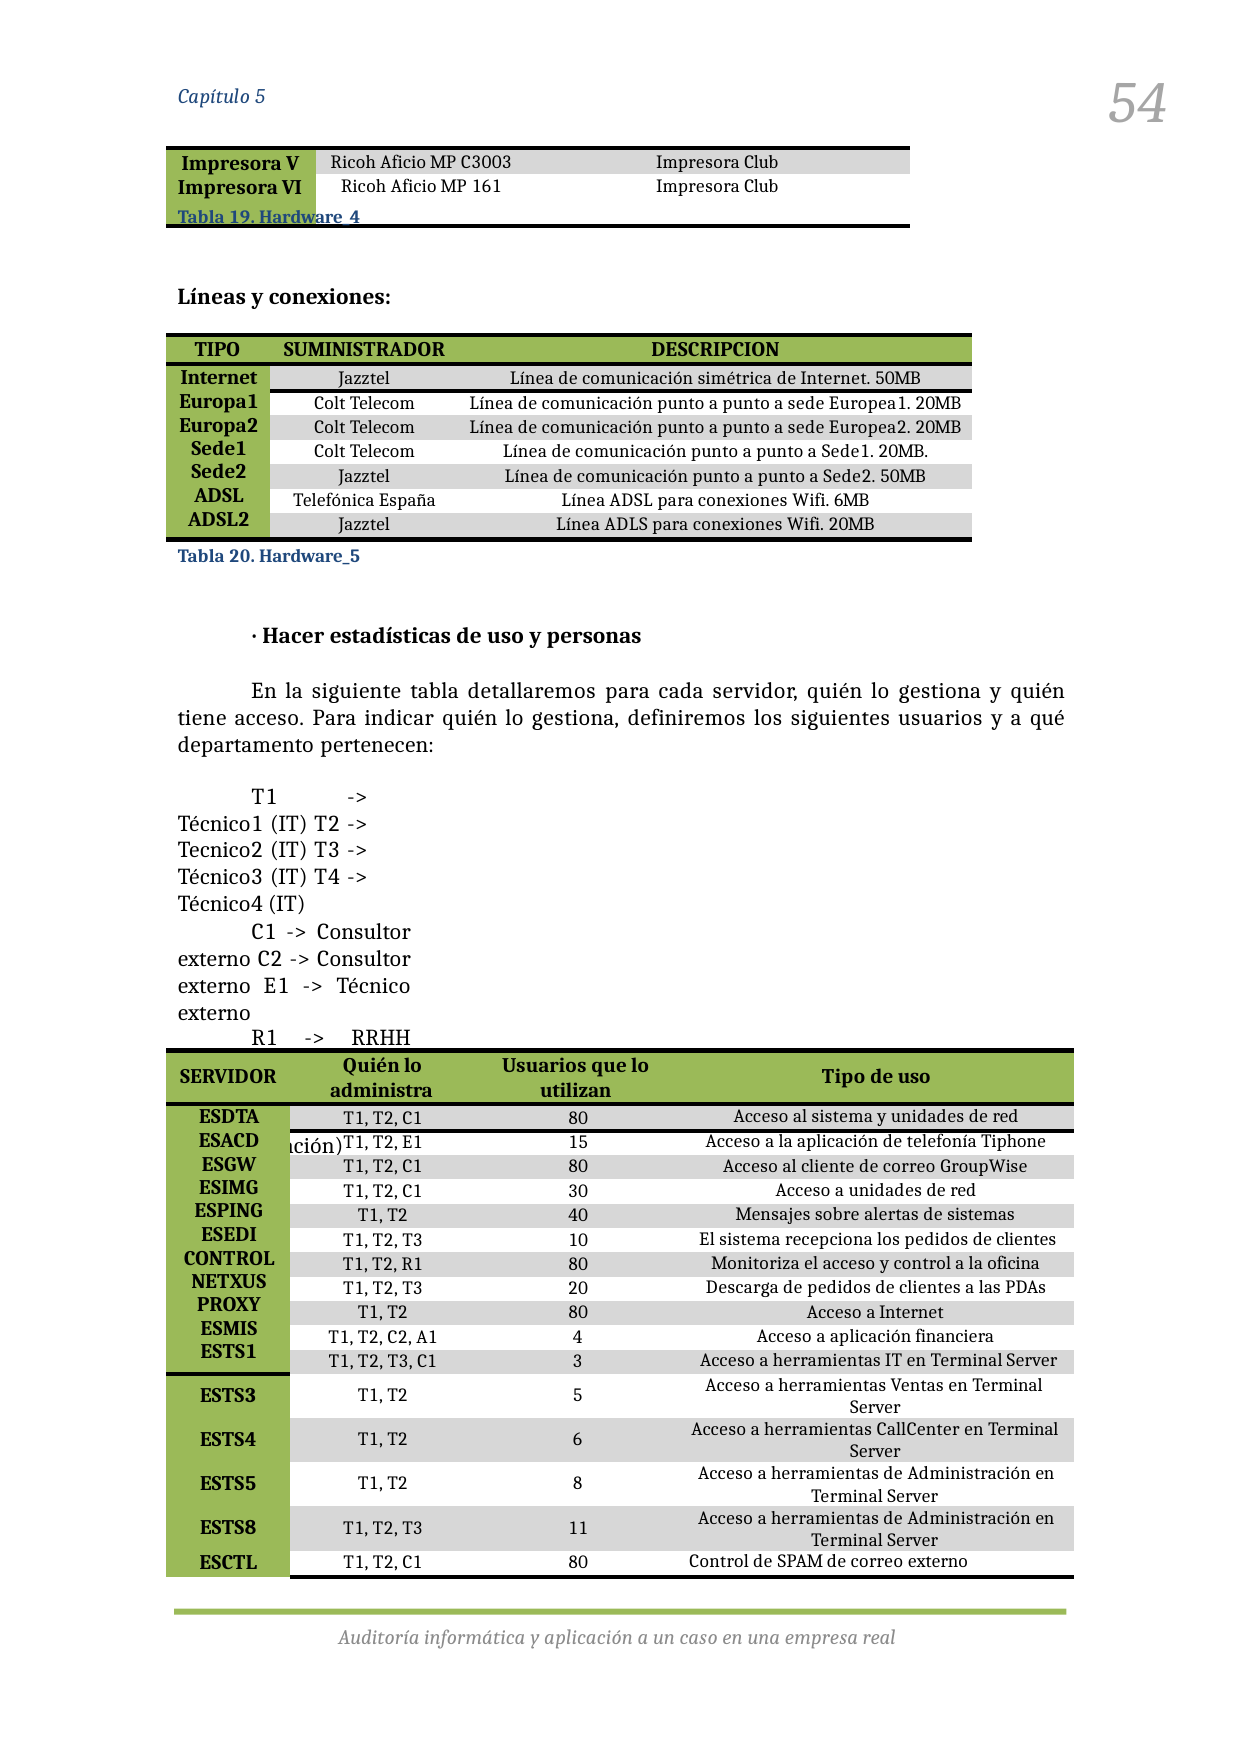

54
Capítulo 5
| Impresora V Impresora VI | Ricoh Aficio MP C3003 Impresora Club |
| --- | --- |
|  | Ricoh Aficio MP 161 Impresora Club |
Tabla 19. Hardware_4

Líneas y conexiones:
| TIPO | SUMINISTRADOR | DESCRIPCION |
| --- | --- | --- |
| Internet Europa1 Europa2 Sede1 Sede2 ADSL ADSL2 | Jazztel | Línea de comunicación simétrica de Internet. 50MB |
|  | Colt Telecom | Línea de comunicación punto a punto a sede Europea1. 20MB |
|  | Colt Telecom | Línea de comunicación punto a punto a sede Europea2. 20MB |
|  | Colt Telecom | Línea de comunicación punto a punto a Sede1. 20MB. |
|  | Jazztel | Línea de comunicación punto a punto a Sede2. 50MB |
|  | Telefónica España | Línea ADSL para conexiones Wifi. 6MB |
|  | Jazztel | Línea ADLS para conexiones Wifi. 20MB |
Tabla 20. Hardware_5

· Hacer estadísticas de uso y personas

En la siguiente tabla detallaremos para cada servidor, quién lo gestiona y quién tiene acceso. Para indicar quién lo gestiona, definiremos los siguientes usuarios y a qué departamento pertenecen:

T1 -> Técnico1 (IT) T2 -> Tecnico2 (IT) T3 -> Técnico3 (IT) T4 -> Técnico4 (IT)
C1 -> Consultor externo C2 -> Consultor externo E1 -> Técnico externo
R1 -> RRHH (Administración)
A1 -> Financiero (Administración)
| SERVIDOR | Quién lo administra | Usuarios que lo utilizan | Tipo de uso |
| --- | --- | --- | --- |
| ESDTA ESACD ESGW ESIMG ESPING ESEDI CONTROL NETXUS PROXY ESMIS ESTS1 | T1, T2, C1 | 80 | Acceso al sistema y unidades de red |
|  | T1, T2, E1 | 15 | Acceso a la aplicación de telefonía Tiphone |
|  | T1, T2, C1 | 80 | Acceso al cliente de correo GroupWise |
|  | T1, T2, C1 | 30 | Acceso a unidades de red |
|  | T1, T2 | 40 | Mensajes sobre alertas de sistemas |
|  | T1, T2, T3 | 10 | El sistema recepciona los pedidos de clientes |
|  | T1, T2, R1 | 80 | Monitoriza el acceso y control a la oficina |
|  | T1, T2, T3 | 20 | Descarga de pedidos de clientes a las PDAs |
|  | T1, T2 | 80 | Acceso a Internet |
|  | T1, T2, C2, A1 | 4 | Acceso a aplicación financiera |
|  | T1, T2, T3, C1 | 3 | Acceso a herramientas IT en Terminal Server |
| ESTS3 | T1, T2 | 5 | Acceso a herramientas Ventas en Terminal Server |
| ESTS4 | T1, T2 | 6 | Acceso a herramientas CallCenter en Terminal Server |
| ESTS5 | T1, T2 | 8 | Acceso a herramientas de Administración en Terminal Server |
| ESTS8 | T1, T2, T3 | 11 | Acceso a herramientas de Administración en Terminal Server |
| ESCTL | T1, T2, C1 | 80 | Control de SPAM de correo externo |

Auditoría informática y aplicación a un caso en una empresa real